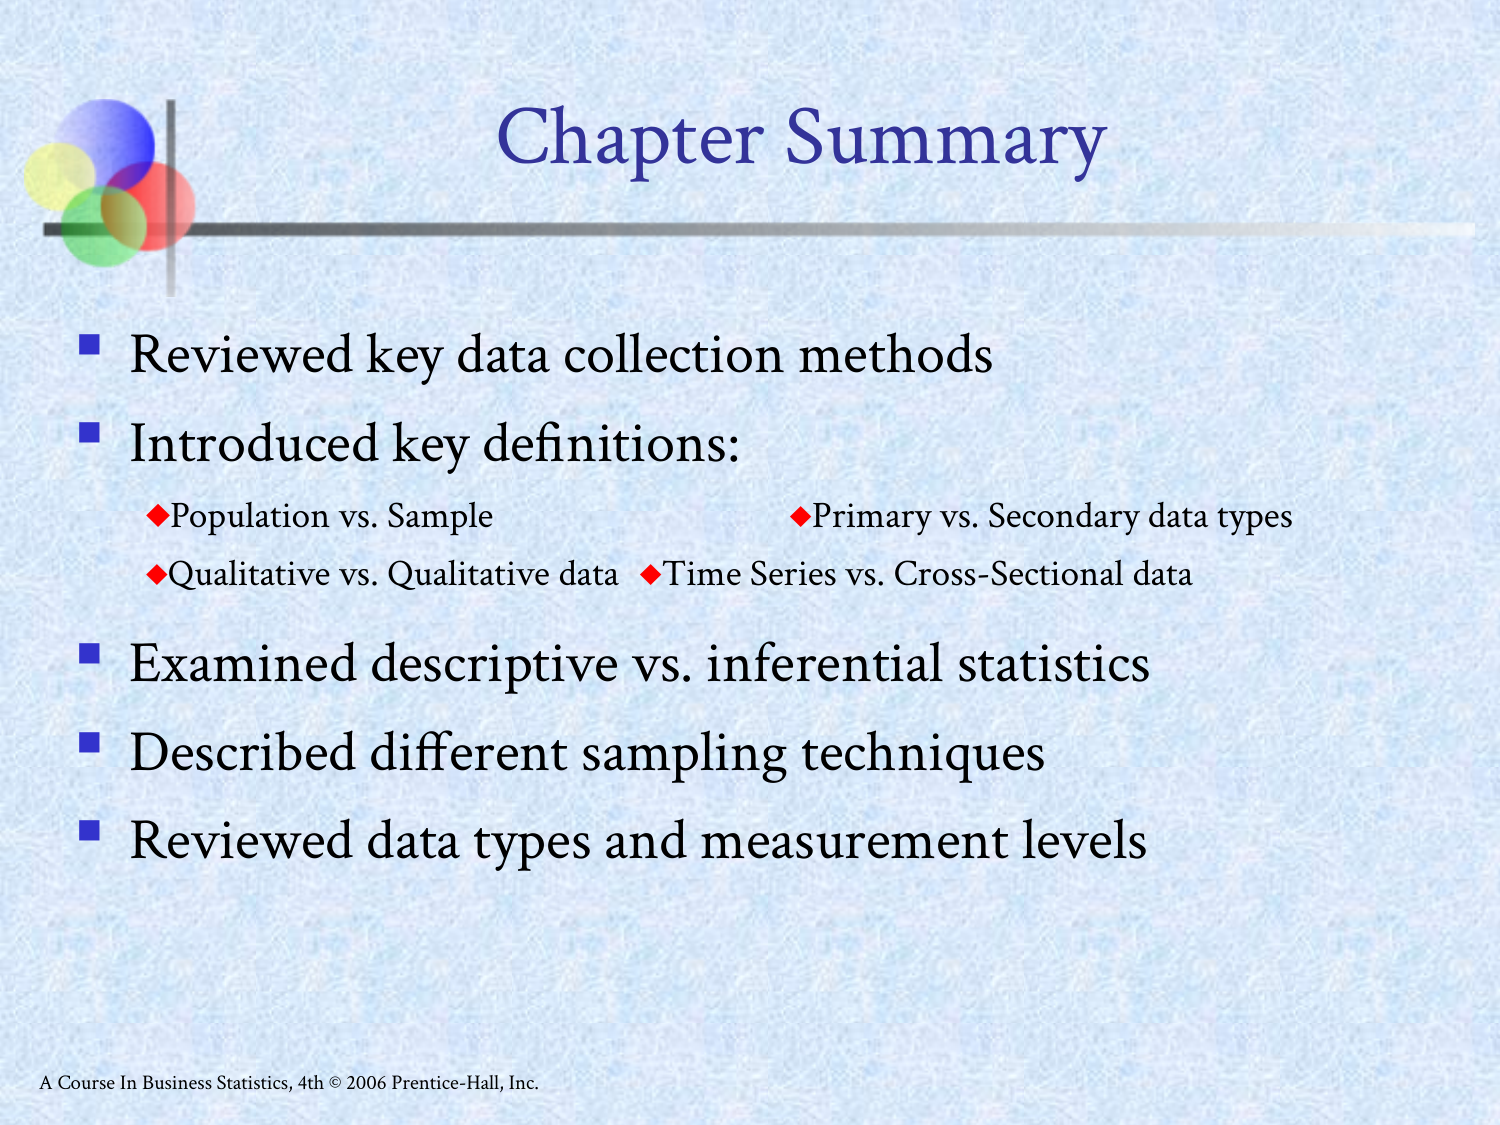

# Chapter Summary
Reviewed key data collection methods
Introduced key definitions:
♦Population vs. Sample		♦Primary vs. Secondary data types
♦Qualitative vs. Qualitative data	♦Time Series vs. Cross-Sectional data
Examined descriptive vs. inferential statistics
Described different sampling techniques
Reviewed data types and measurement levels
A Course In Business Statistics, 4th © 2006 Prentice-Hall, Inc.